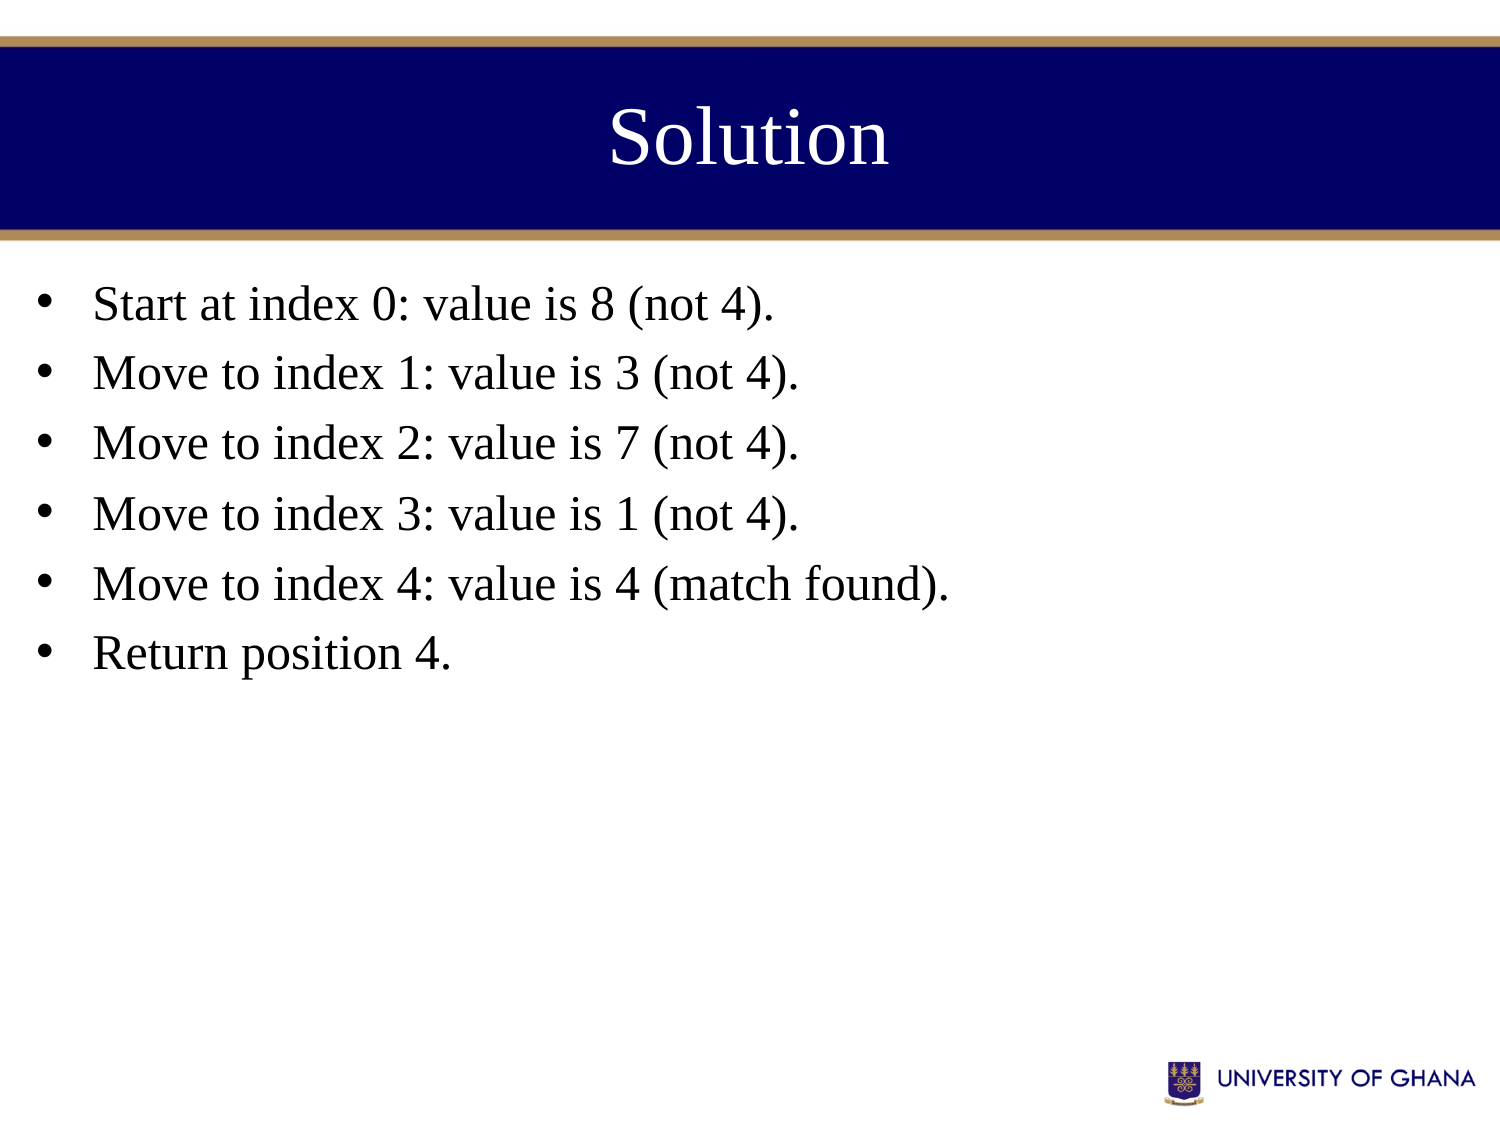

# Solution
Start at index 0: value is 8 (not 4).
Move to index 1: value is 3 (not 4).
Move to index 2: value is 7 (not 4).
Move to index 3: value is 1 (not 4).
Move to index 4: value is 4 (match found).
Return position 4.